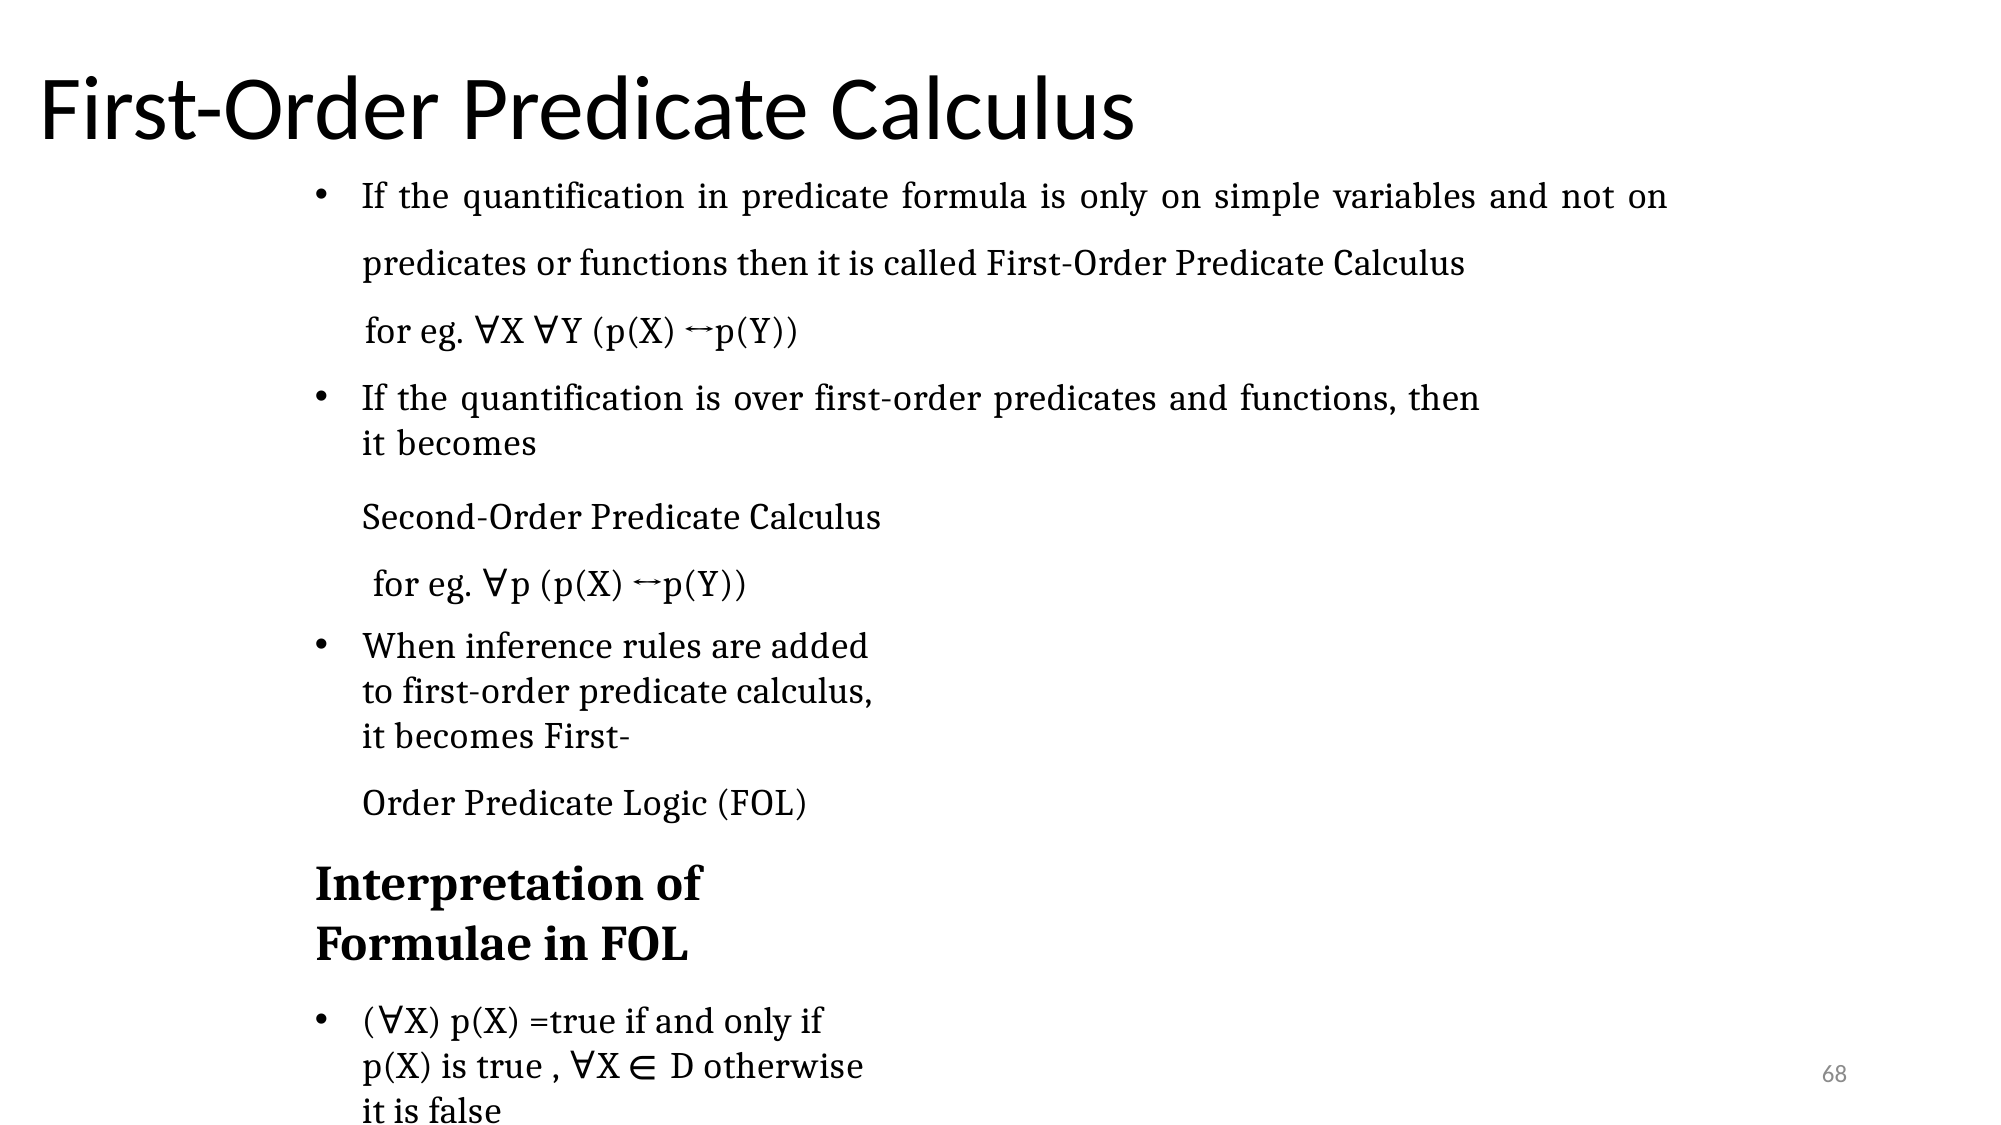

# First-Order Predicate Calculus
If the quantification in predicate formula is only on simple variables and not on
predicates or functions then it is called First-Order Predicate Calculus  for eg. ∀X ∀Y (p(X) ↔p(Y))
If the quantification is over first-order predicates and functions, then it becomes
Second-Order Predicate Calculus  for eg. ∀p (p(X) ↔p(Y))
When inference rules are added to first-order predicate calculus, it becomes First-
Order Predicate Logic (FOL)
Interpretation of Formulae in FOL
(∀X) p(X) =true if and only if p(X) is true , ∀X ∈ D otherwise it is false
(∃X )p(X) = true if and only if ∃ c ∈ D such that p(c) is true otherwise it is false
68